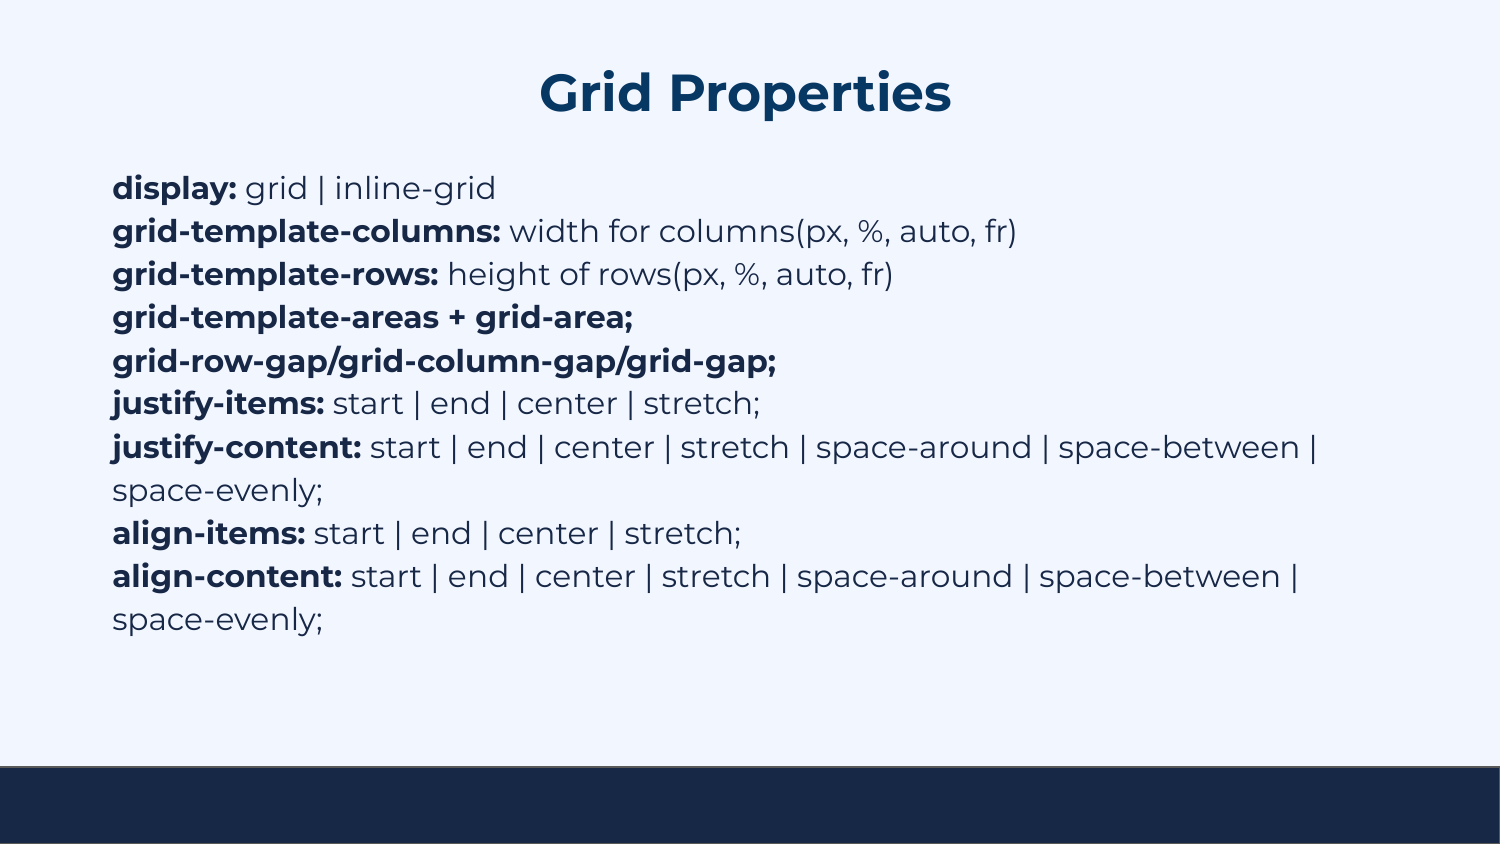

# Grid Properties
display: grid | inline-grid
grid-template-columns: width for columns(px, %, auto, fr)
grid-template-rows: height of rows(px, %, auto, fr)
grid-template-areas + grid-area;
grid-row-gap/grid-column-gap/grid-gap;
justify-items: start | end | center | stretch;
justify-content: start | end | center | stretch | space-around | space-between | space-evenly;
align-items: start | end | center | stretch;
align-content: start | end | center | stretch | space-around | space-between | space-evenly;